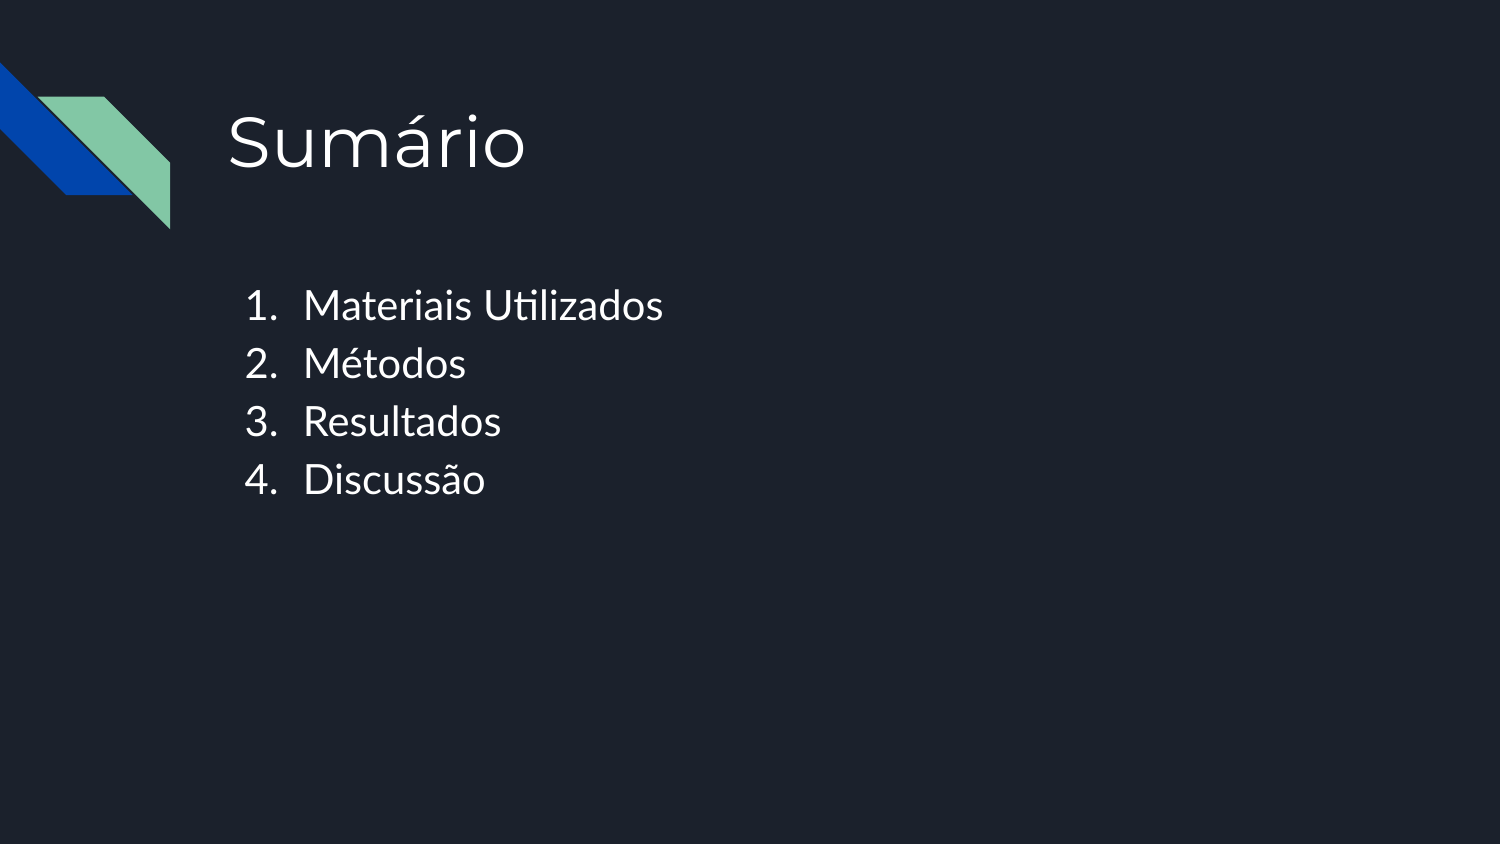

# Sumário
Materiais Utilizados
Métodos
Resultados
Discussão